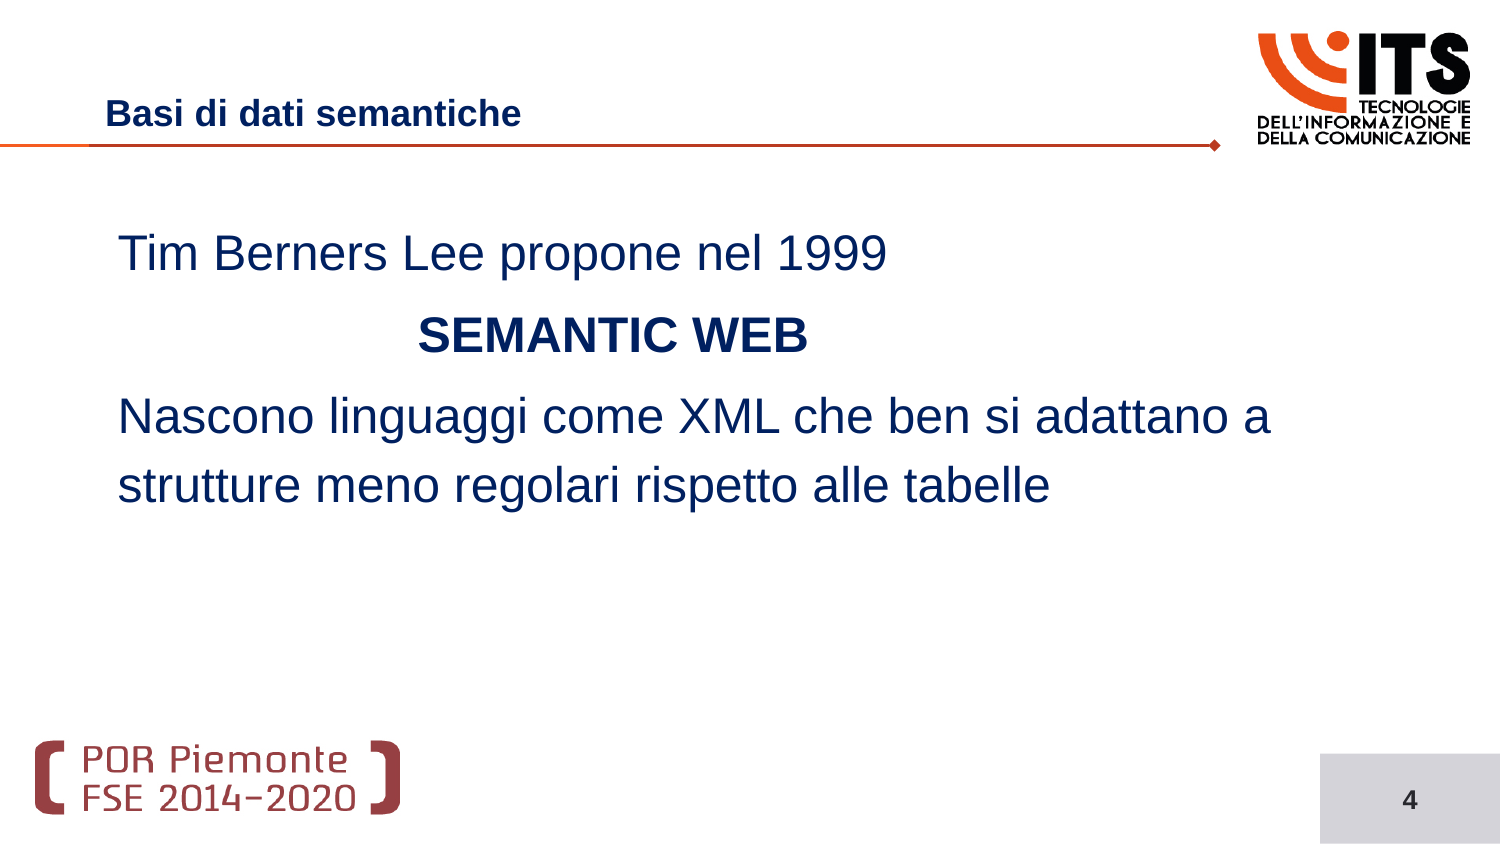

# Basi di dati semantiche
Tim Berners Lee propone nel 1999
		SEMANTIC WEB
Nascono linguaggi come XML che ben si adattano a strutture meno regolari rispetto alle tabelle
4